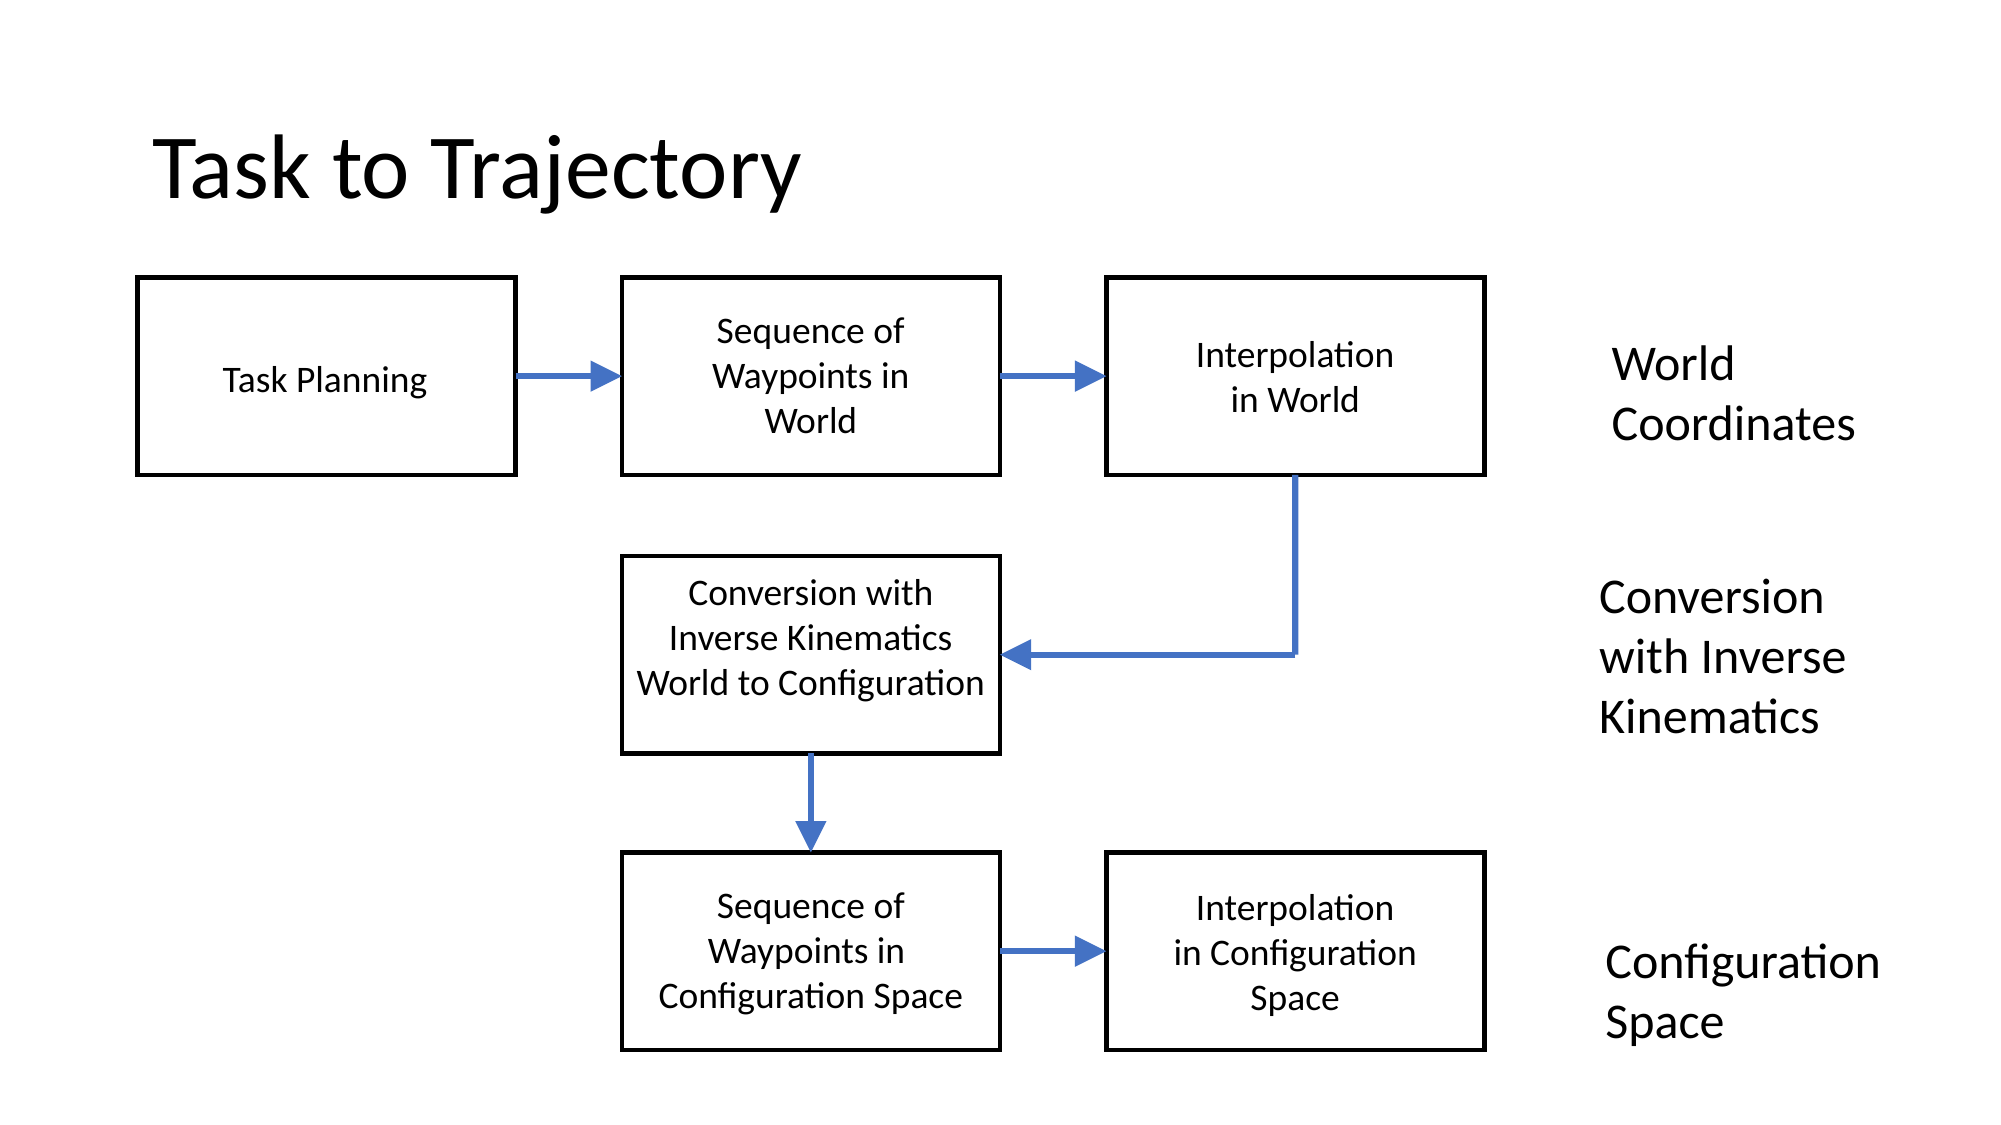

# Task to Trajectory

Sequence of Waypoints in World
Interpolation
in World
World Coordinates
Task Planning

Conversion with Inverse Kinematics
Conversion with Inverse Kinematics
World to Configuration

Sequence of Waypoints in
Configuration Space
Interpolation
in Configuration Space
Configuration Space